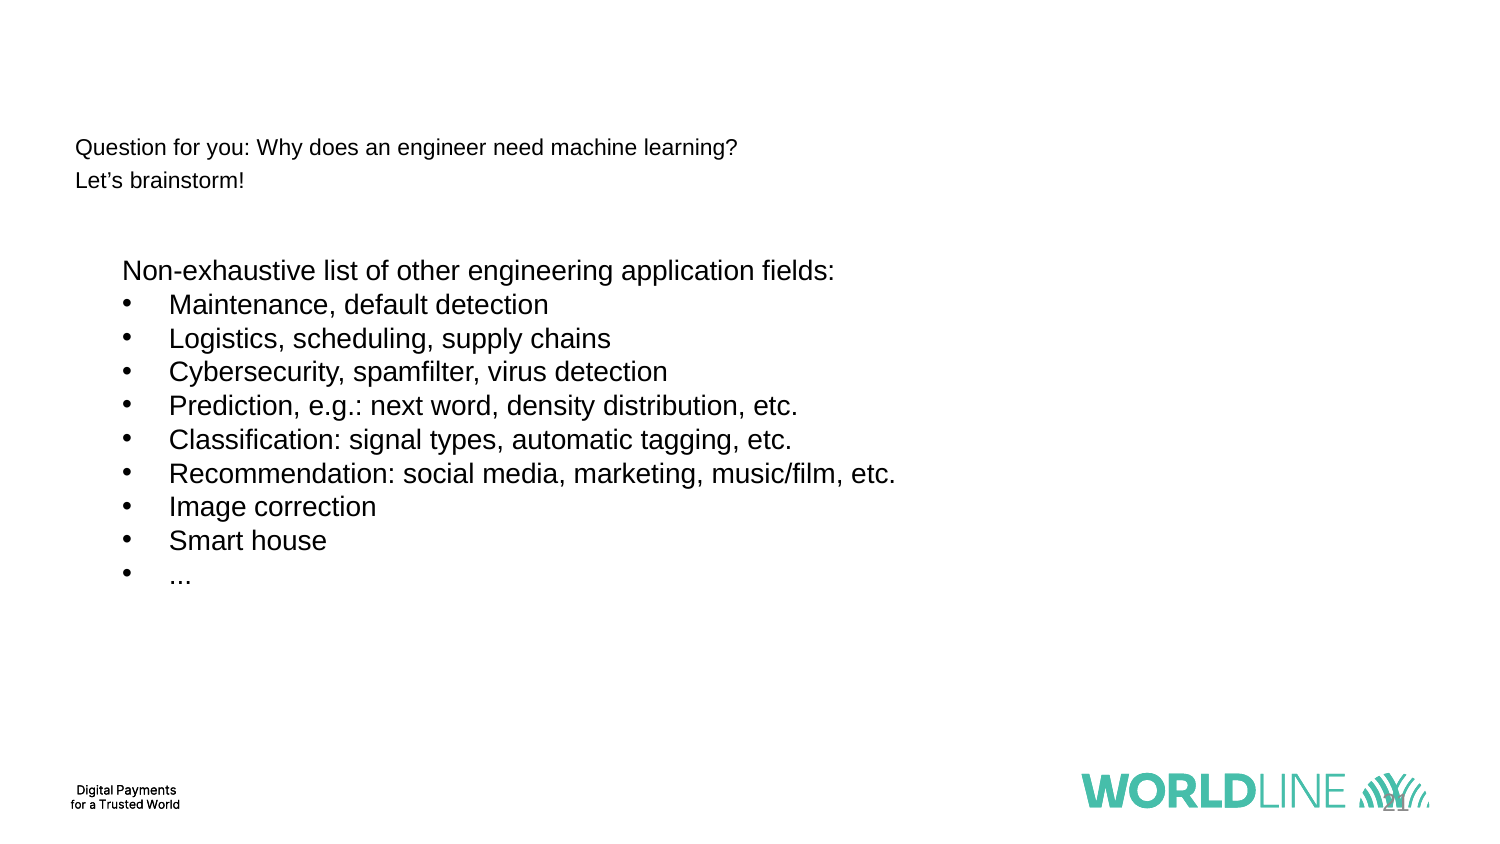

Question for you: Why does an engineer need machine learning?
Let’s brainstorm!

Non-exhaustive list of other engineering application fields:
Maintenance, default detection
Logistics, scheduling, supply chains
Cybersecurity, spamfilter, virus detection
Prediction, e.g.: next word, density distribution, etc.
Classification: signal types, automatic tagging, etc.
Recommendation: social media, marketing, music/film, etc.
Image correction
Smart house
...
21